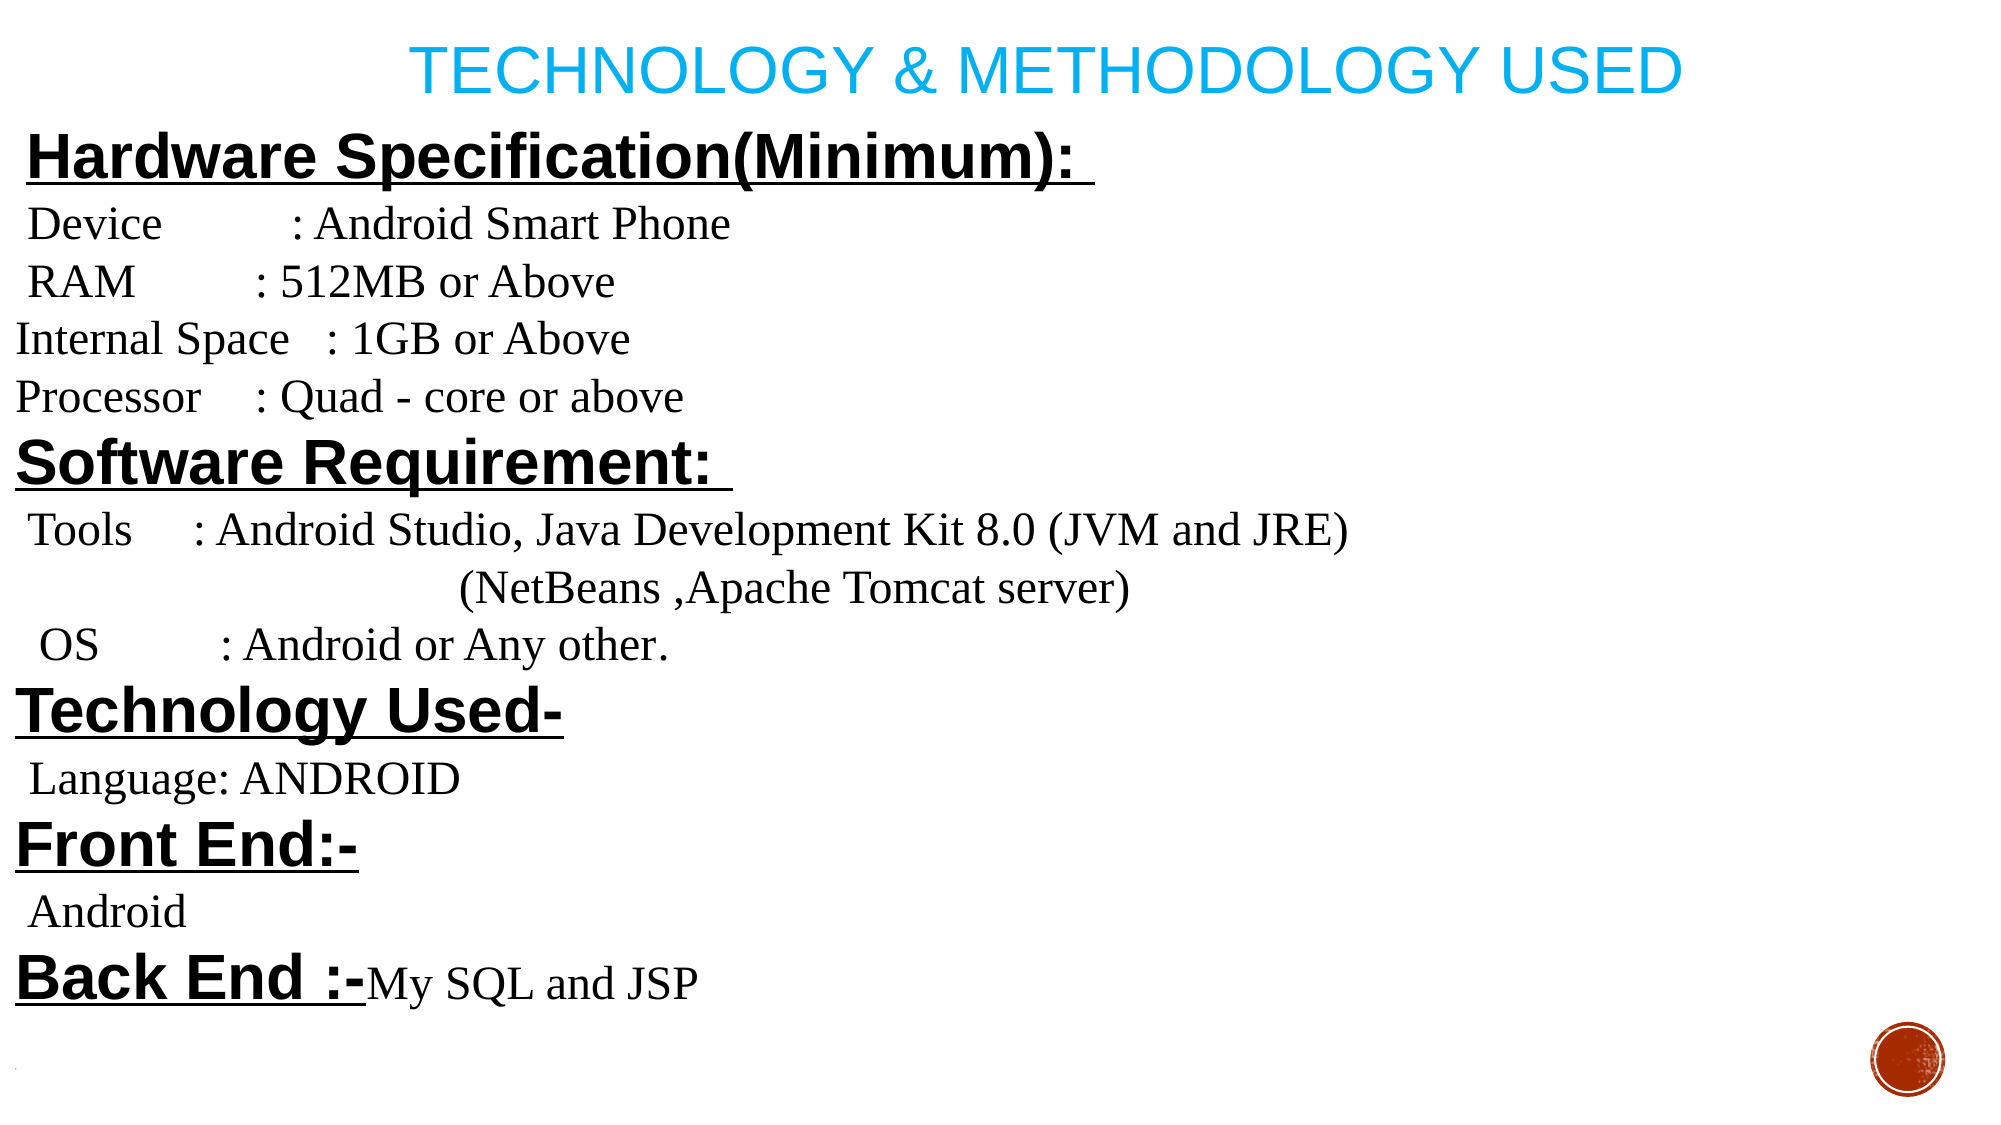

# Technology & Methodology used
 Hardware Specification(Minimum):
 Device      	  : Android Smart Phone
 RAM      	  : 512MB or Above
Internal Space   : 1GB or Above
Processor	  : Quad - core or above
Software Requirement:
 Tools     : Android Studio, Java Development Kit 8.0 (JVM and JRE)
                                     (NetBeans ,Apache Tomcat server)
  OS          : Android or Any other.
Technology Used-
 Language: ANDROID
Front End:-
 Android
Back End :-My SQL and JSP